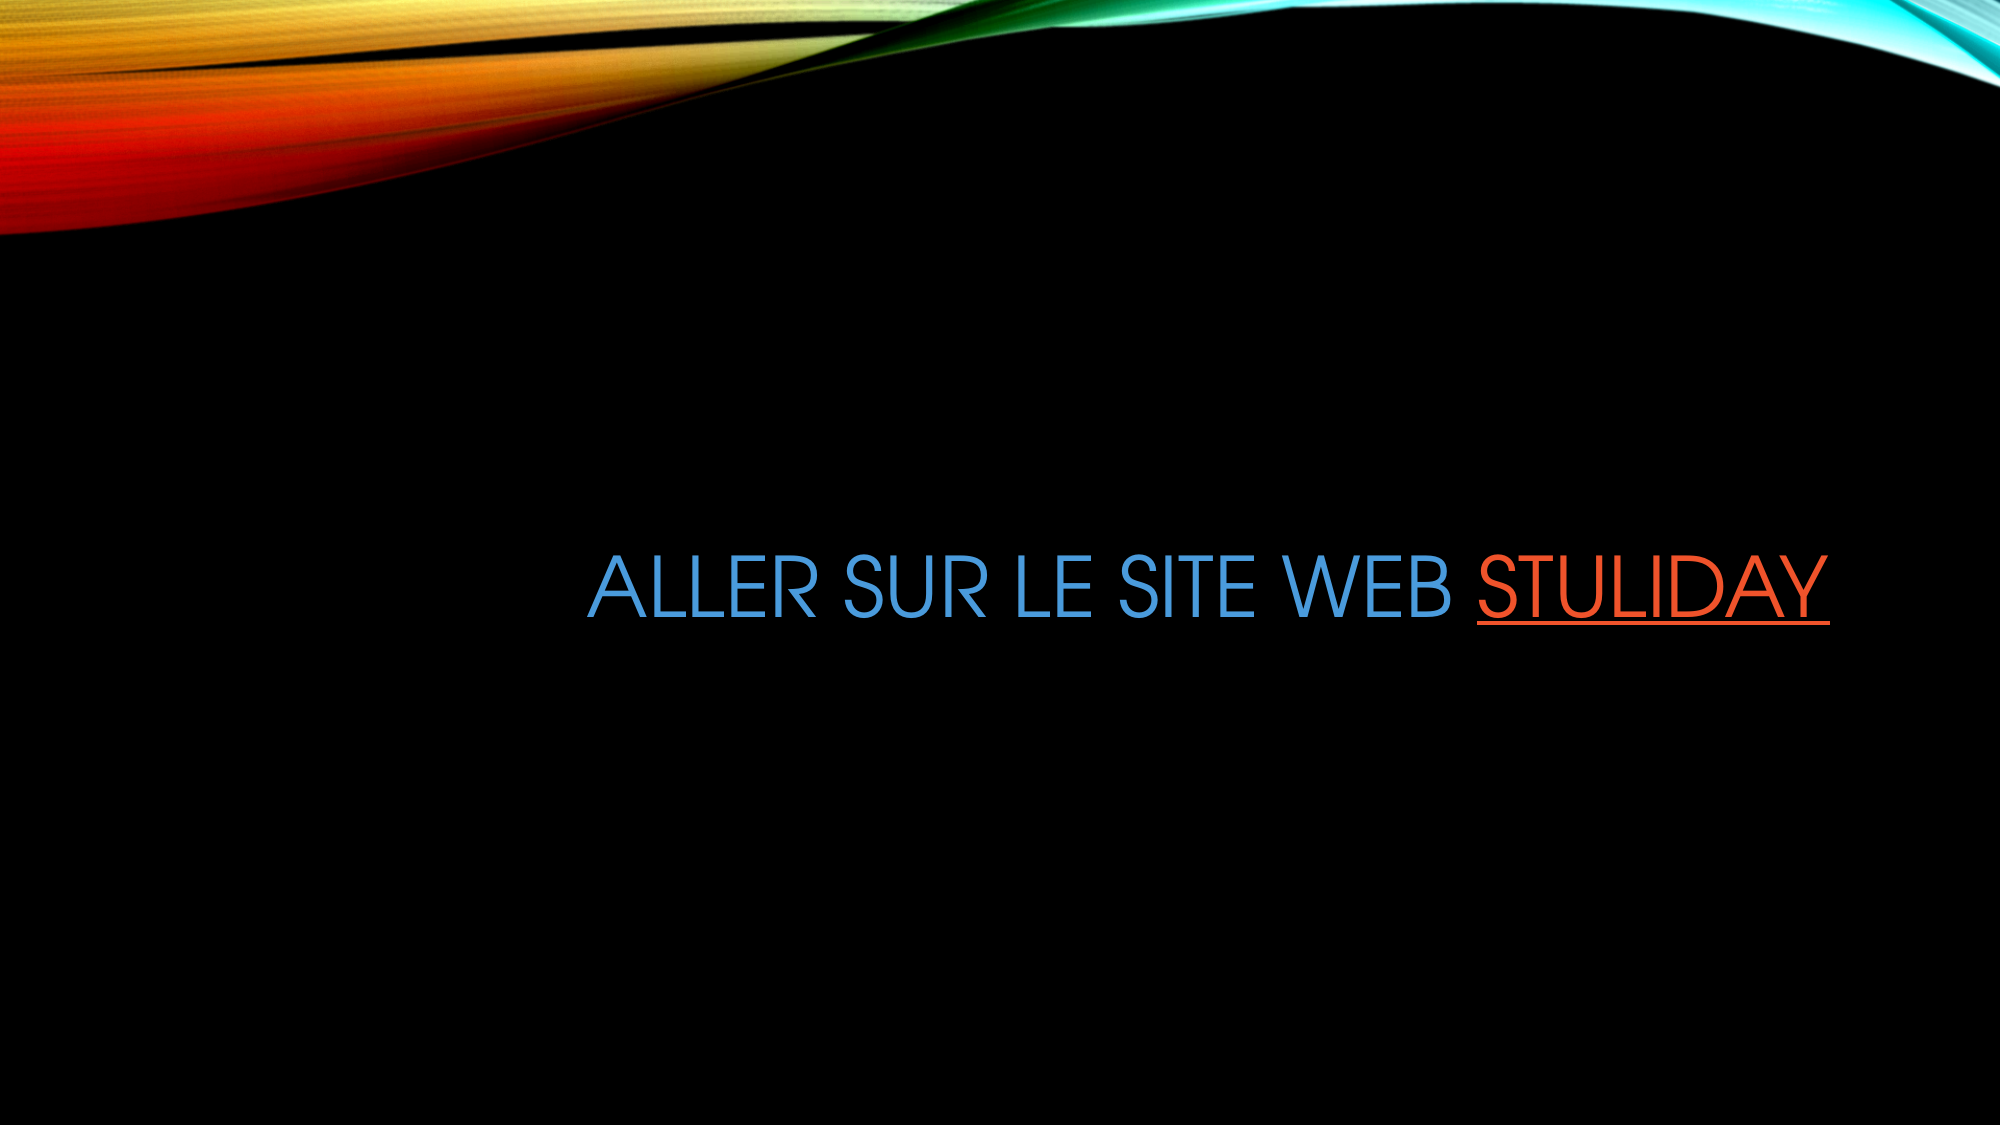

# Aller sur le site web Stuliday